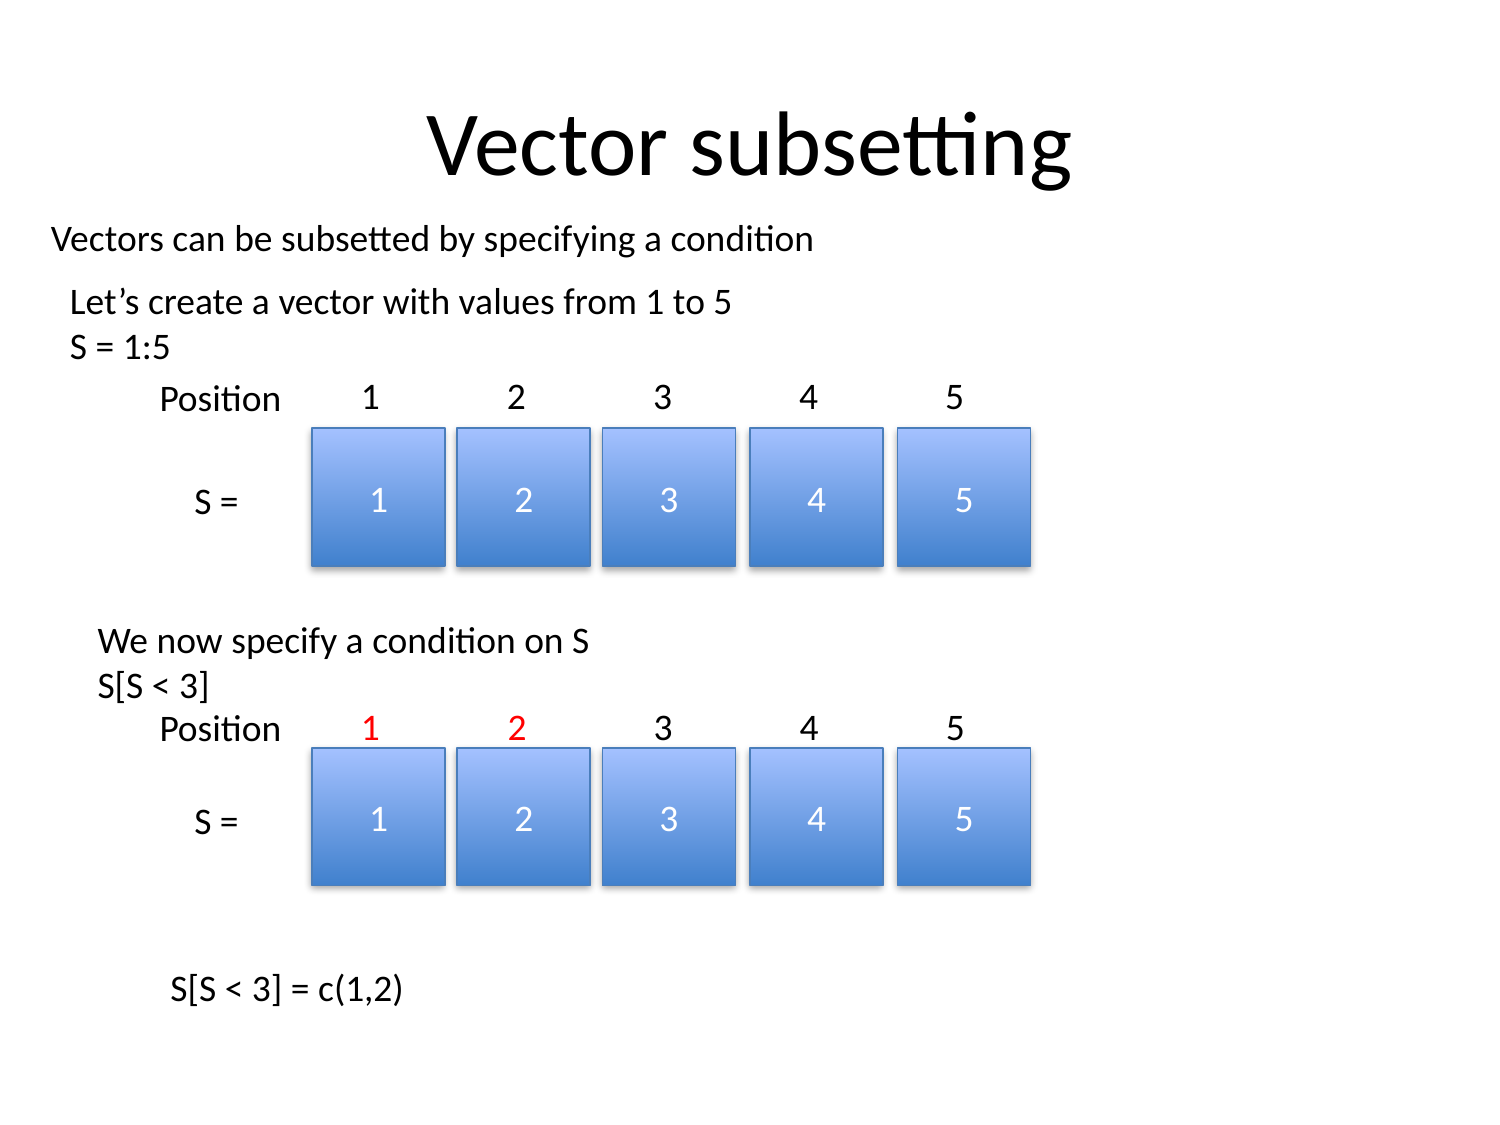

# Vector subsetting
Vectors can be subsetted by specifying a condition
Let’s create a vector with values from 1 to 5
S = 1:5
    1               2               3               4               5
Position
1
2
3
4
5
S =
We now specify a condition on S
S[S < 3]
    1               2               3               4               5
Position
1
2
3
4
5
S =
S[S < 3] = c(1,2)